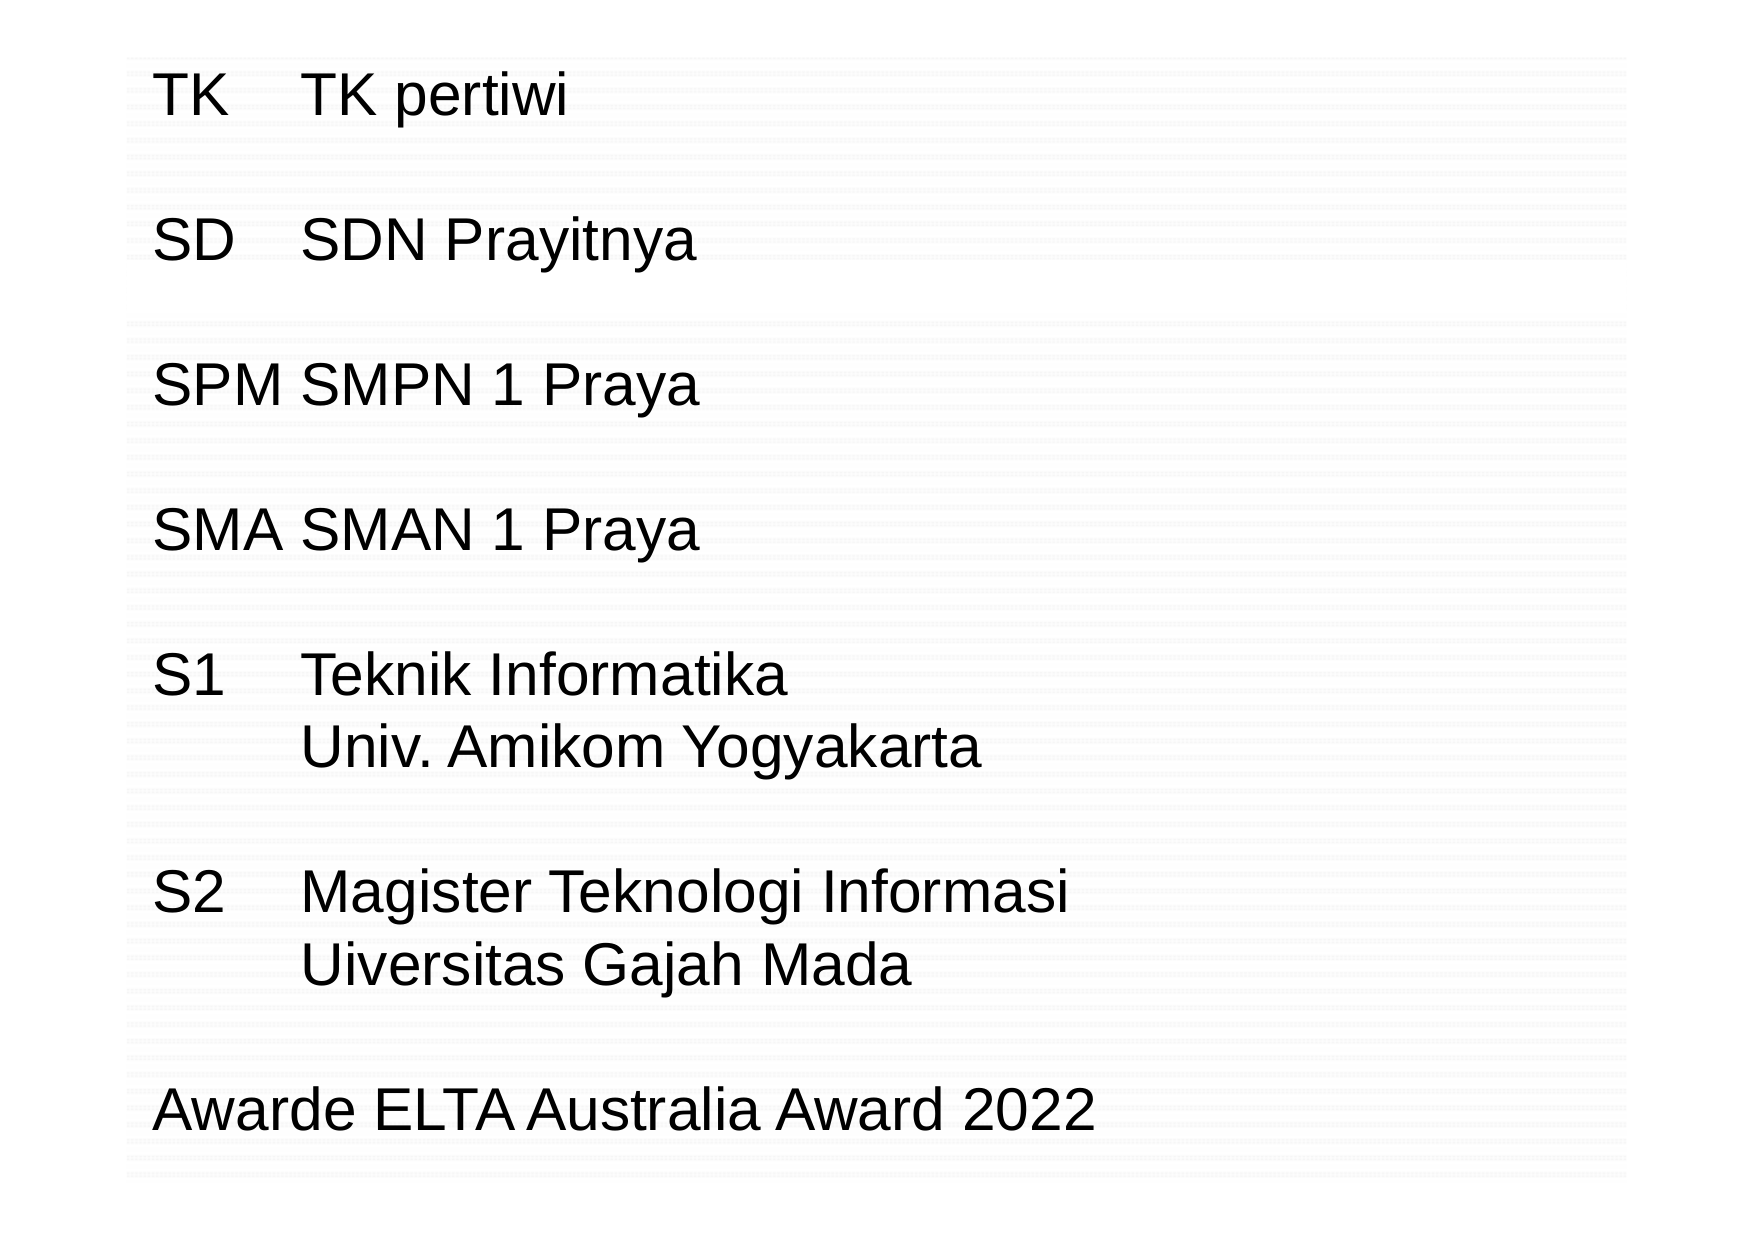

TK	TK pertiwi

SD	SDN Prayitnya

SPM	SMPN 1 Praya

SMA	SMAN 1 Praya

S1	Teknik Informatika
	Univ. Amikom Yogyakarta

S2	Magister Teknologi Informasi
	Uiversitas Gajah Mada

Awarde ELTA Australia Award 2022